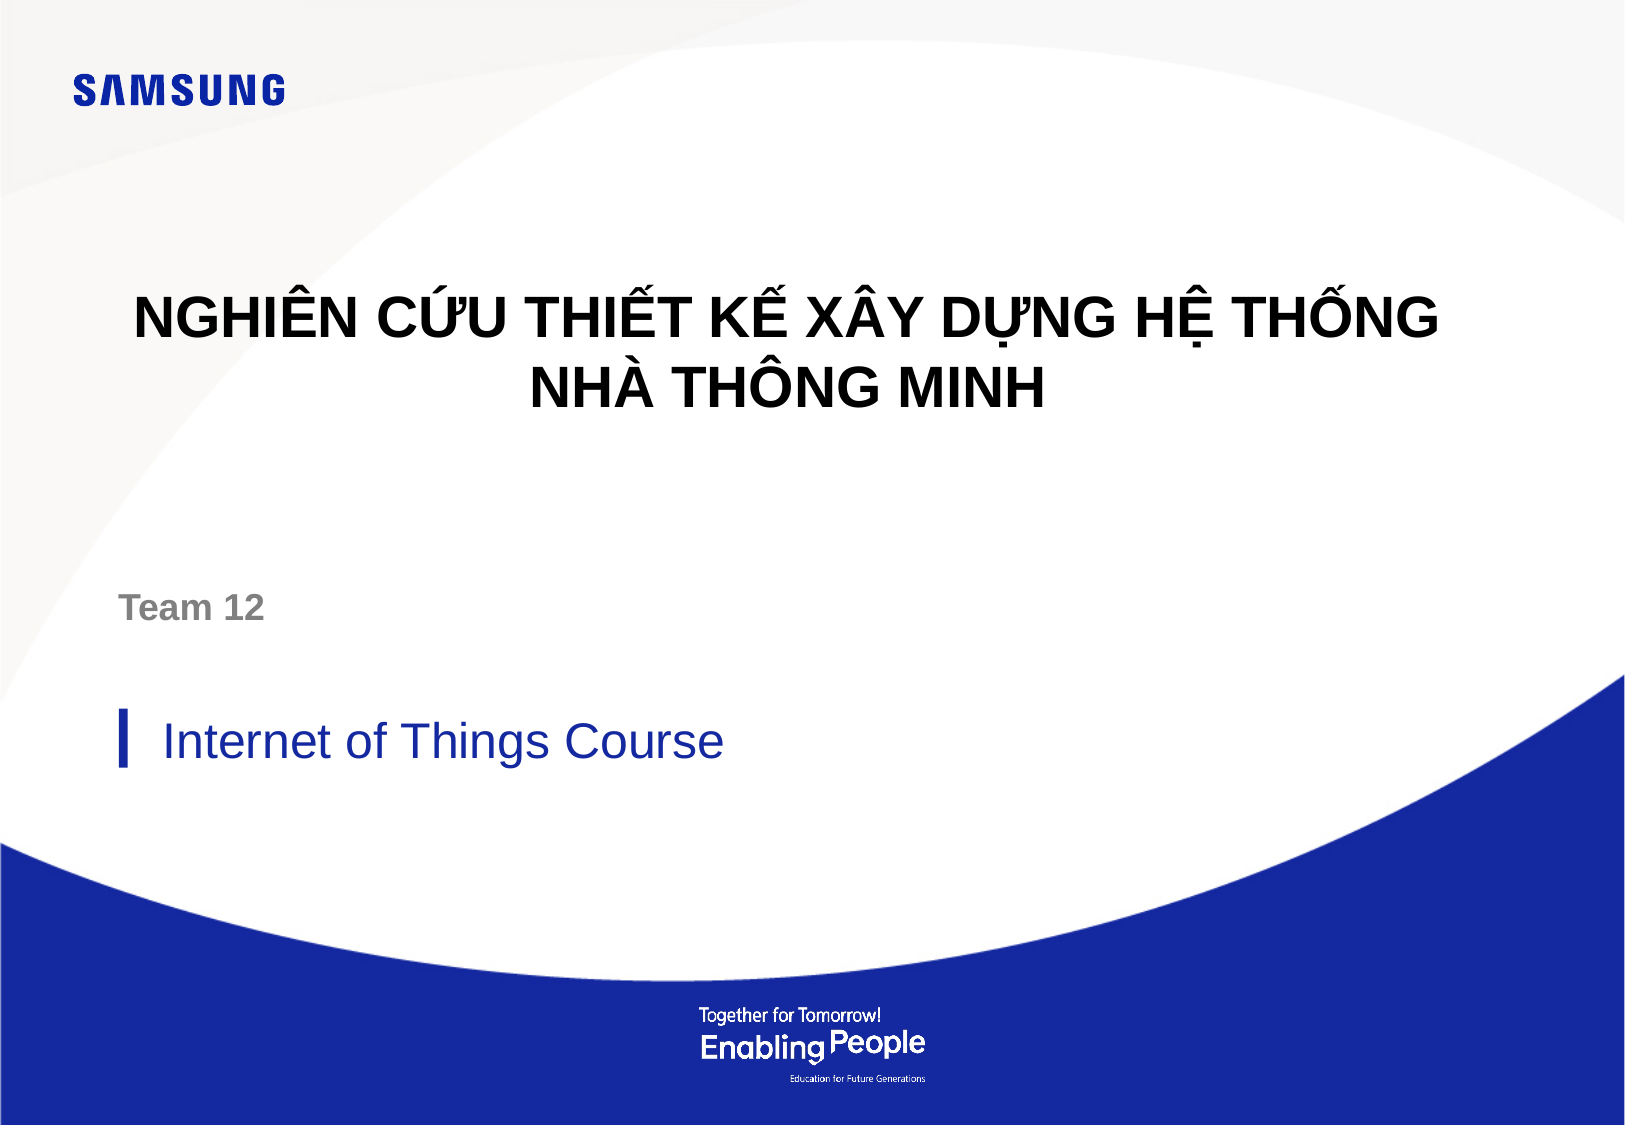

# NGHIÊN CỨU THIẾT KẾ XÂY DỰNG HỆ THỐNG NHÀ THÔNG MINH
Team 12